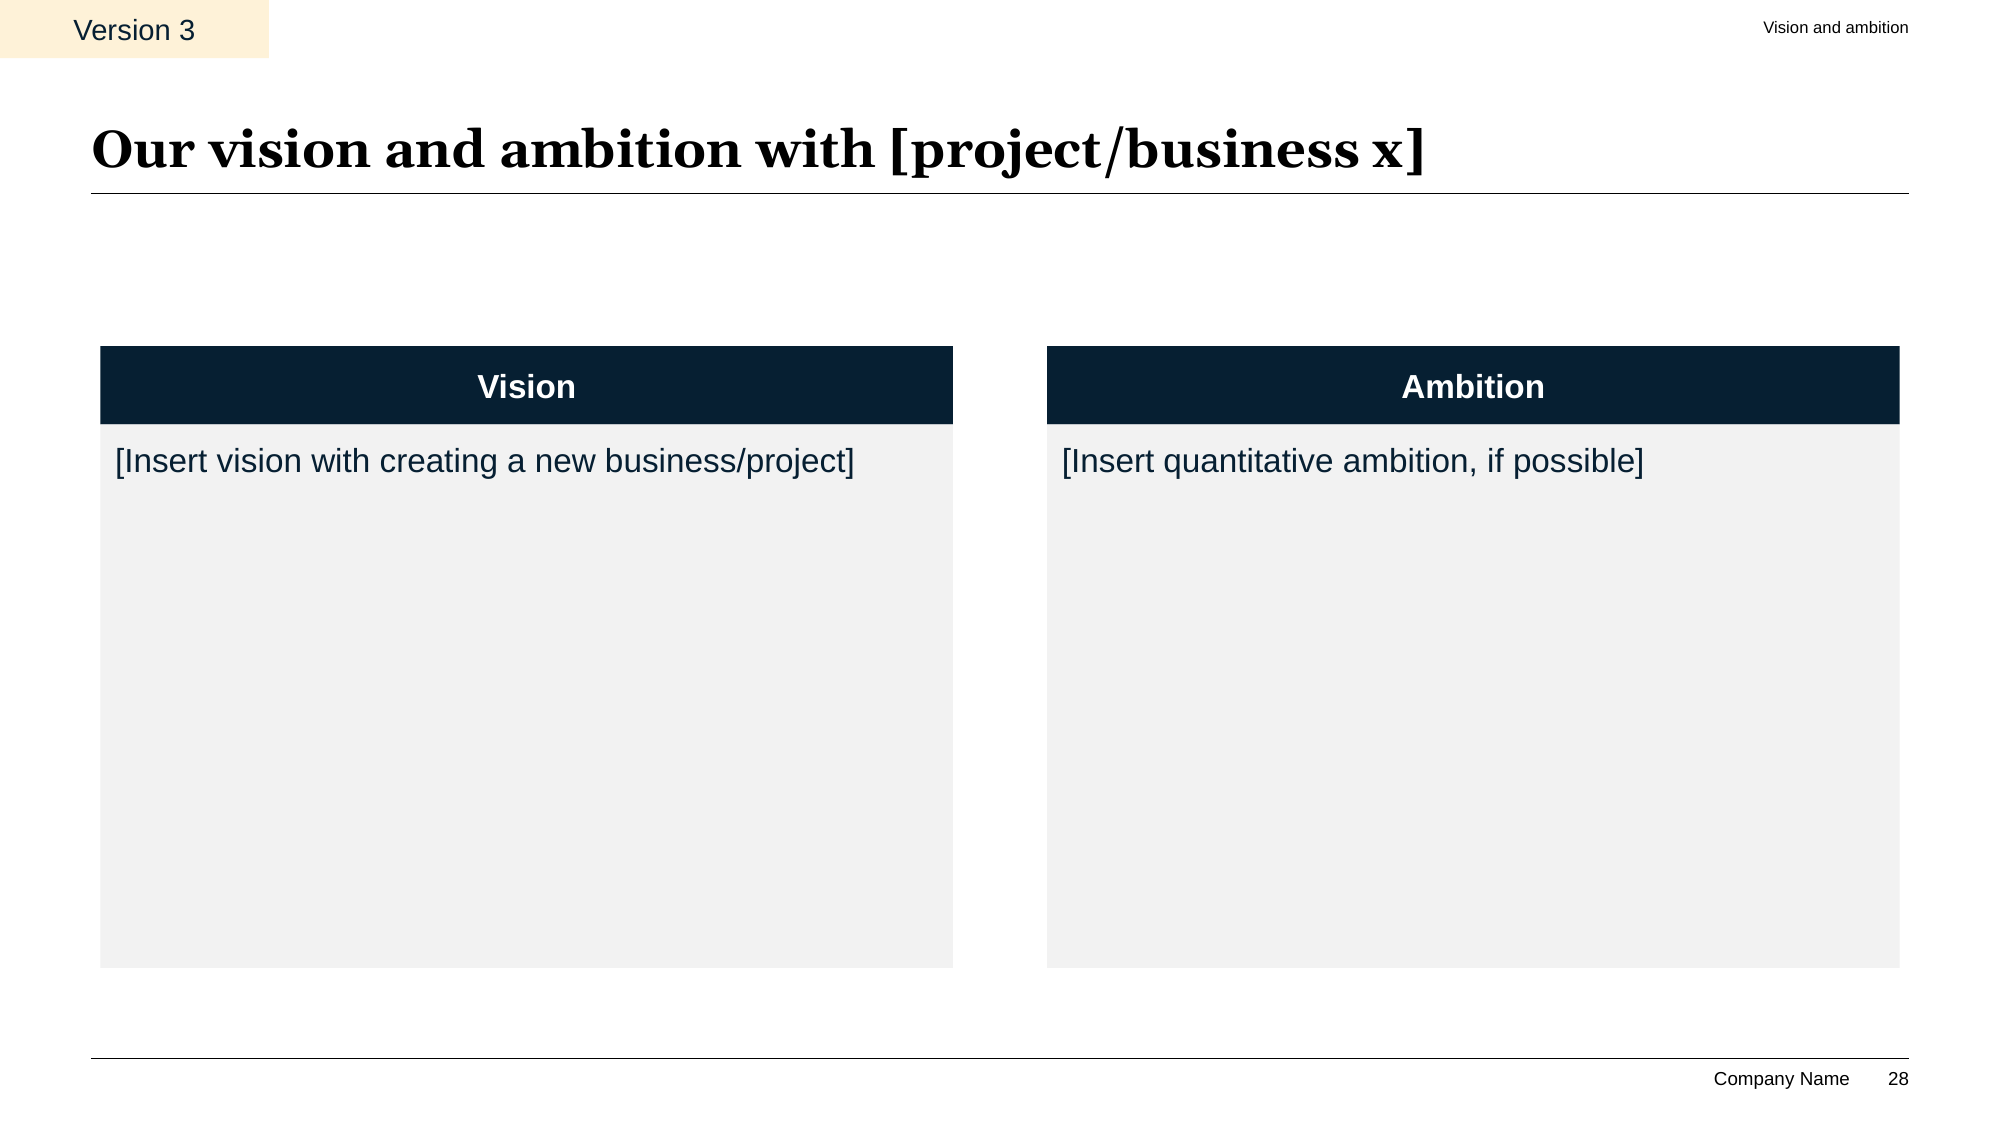

Version 3
Vision and ambition
# Our vision and ambition with [project/business x]

Vision
Ambition
[Insert vision with creating a new business/project]
[Insert quantitative ambition, if possible]
28